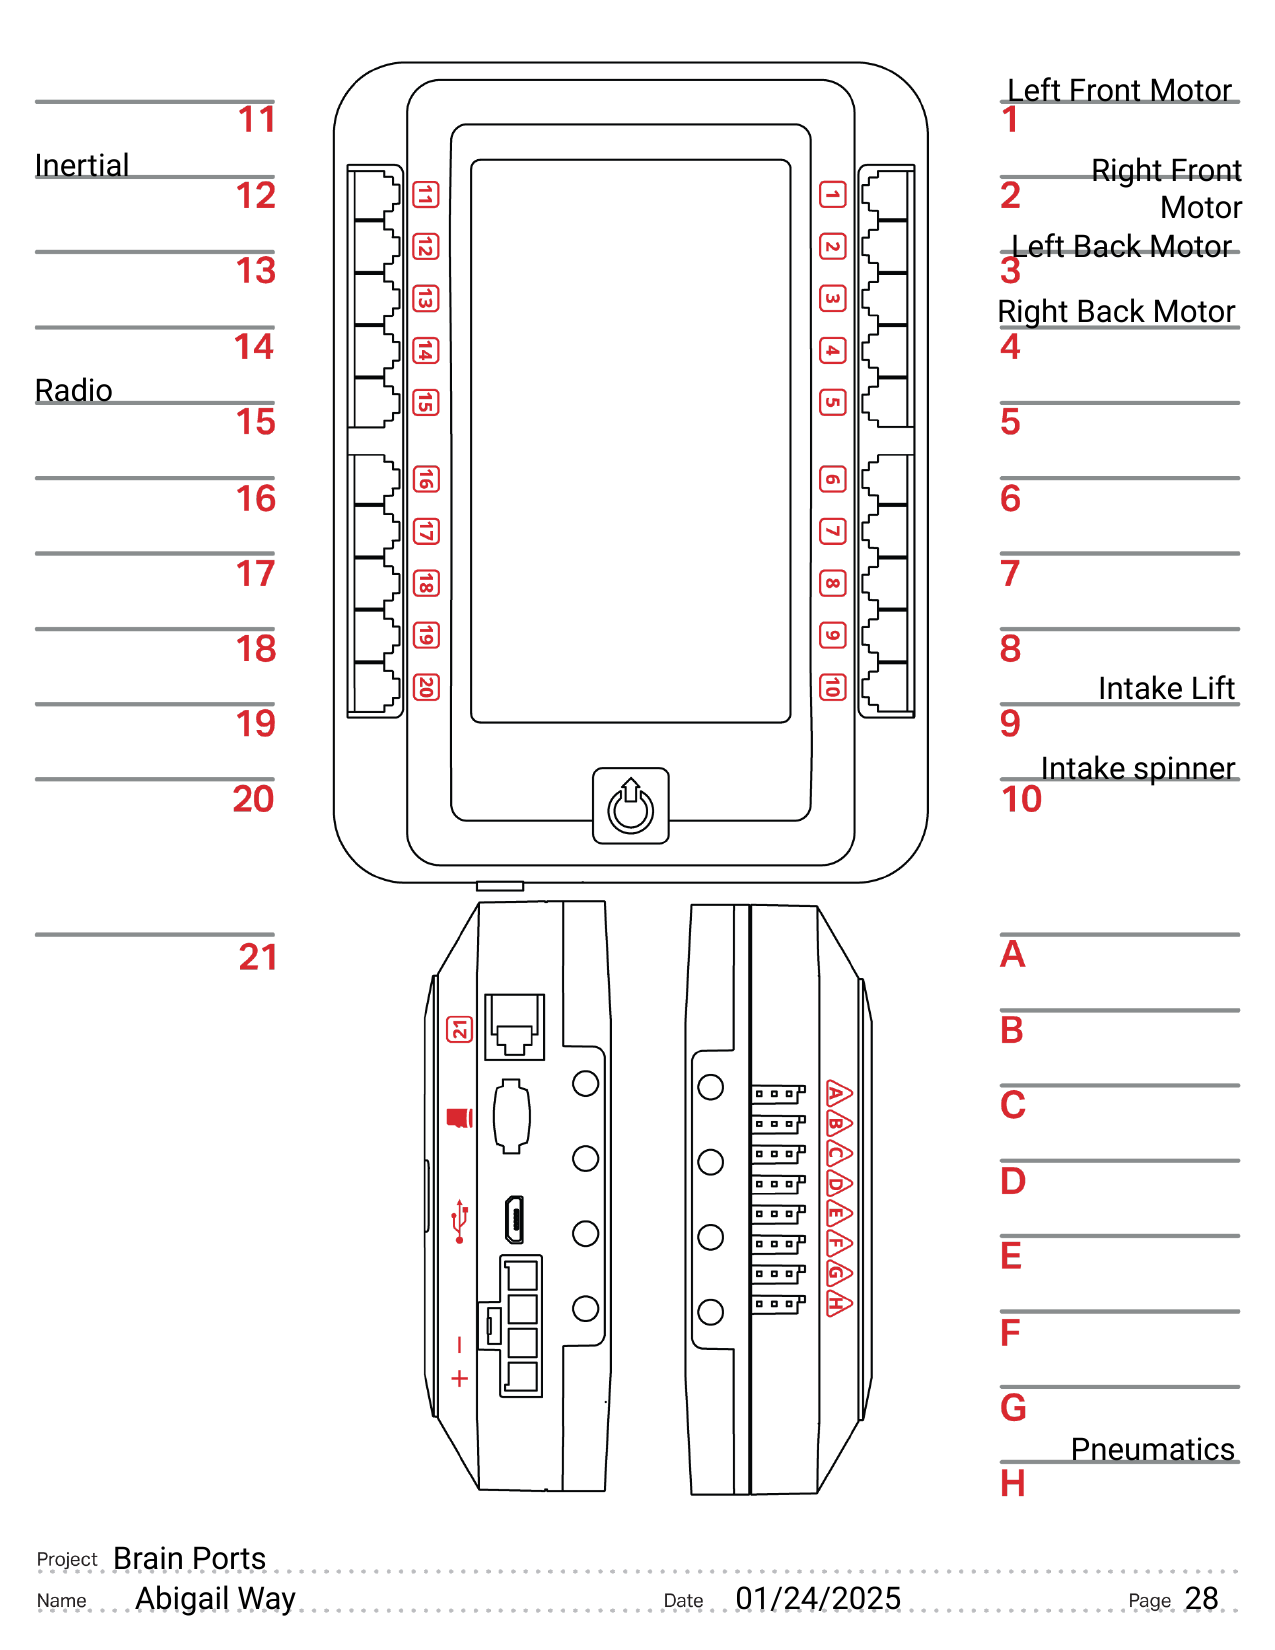

Left Front Motor
Inertial

Right Front Motor
Left Back Motor
Right Back Motor
Radio

Intake Lift
Intake spinner
Pneumatics
# Brain Ports
01/24/2025
28
Abigail Way